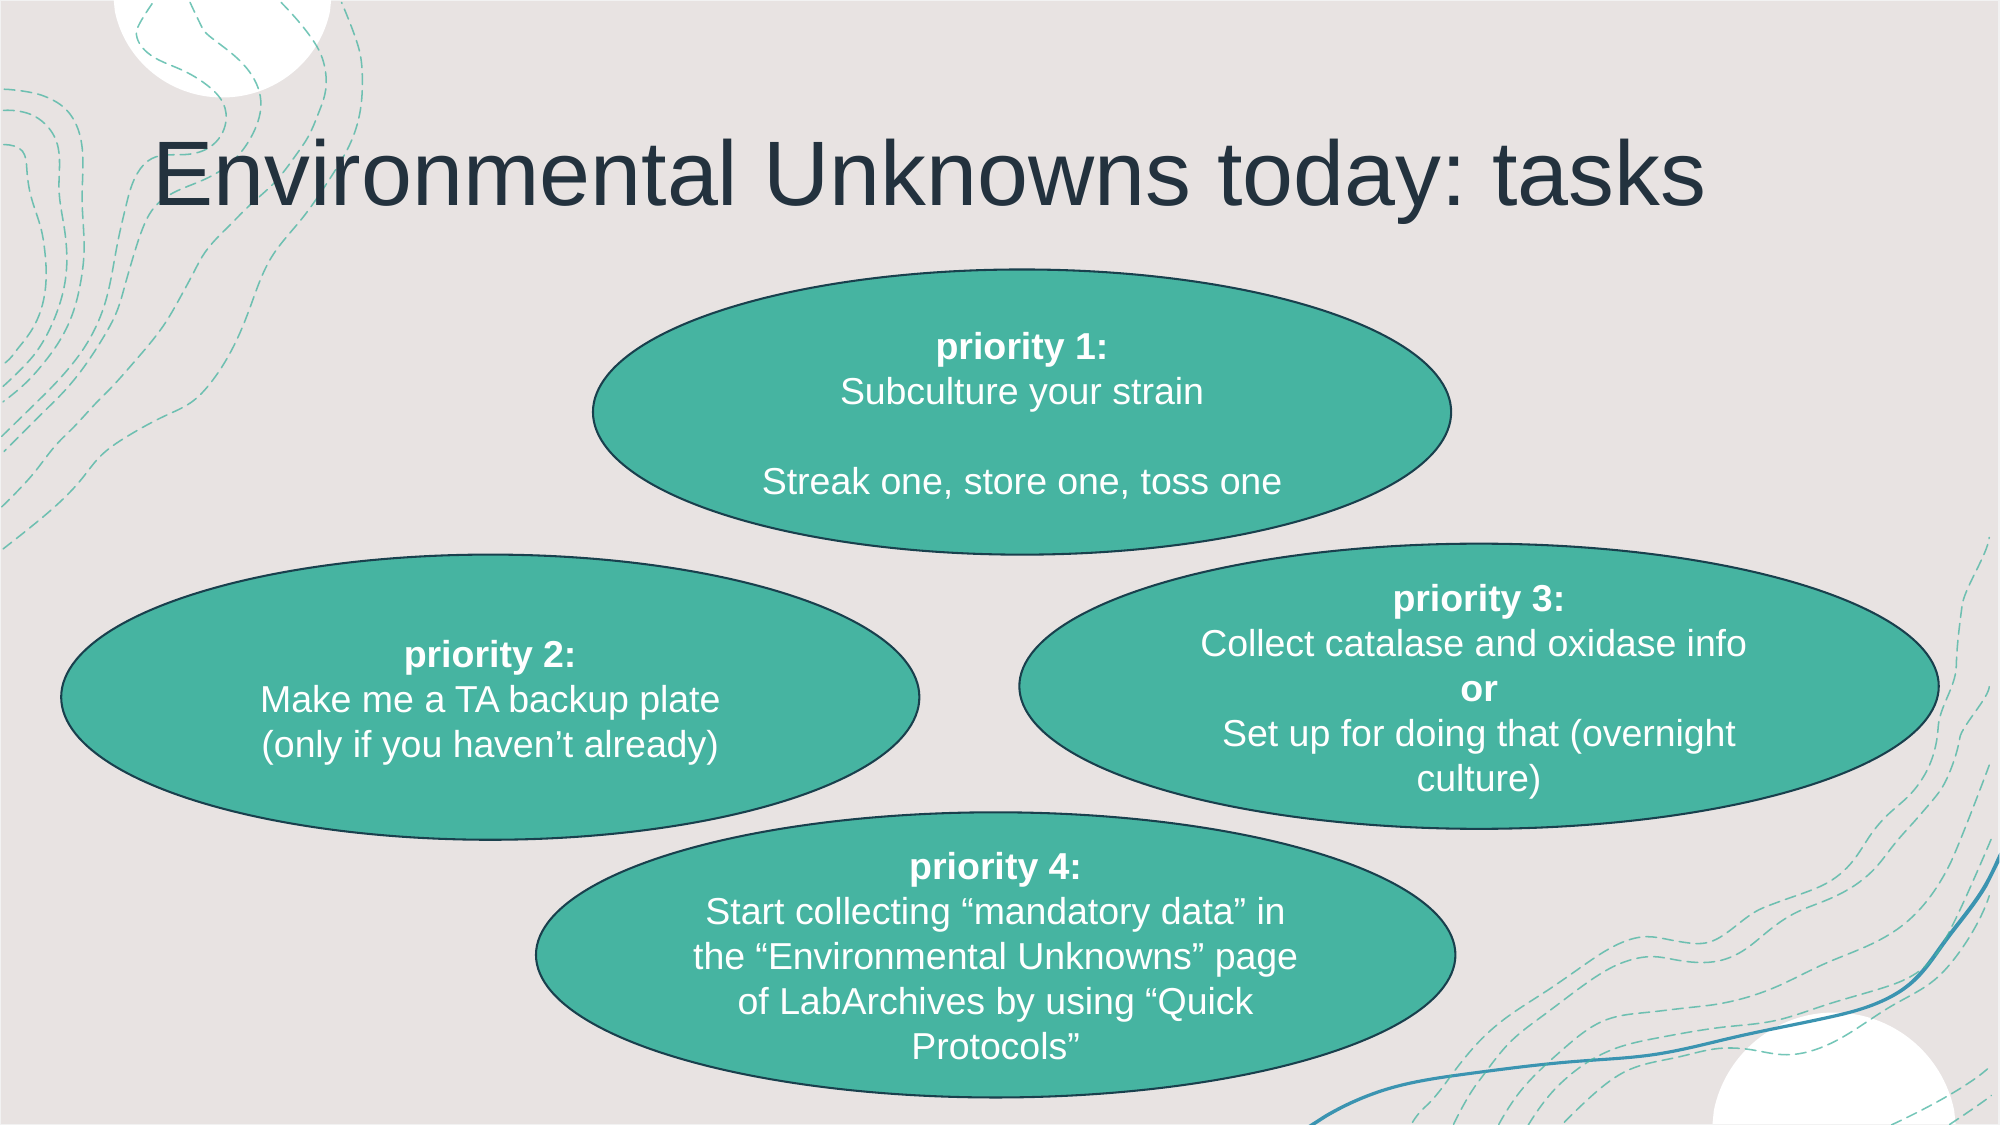

# Environmental Unknowns today: tasks
priority 1:
Subculture your strain

Streak one, store one, toss one

priority 3:
Collect catalase and oxidase info
or
Set up for doing that (overnight culture)
priority 2:
Make me a TA backup plate
(only if you haven’t already)
priority 4:
Start collecting “mandatory data” in the “Environmental Unknowns” page of LabArchives by using “Quick Protocols”